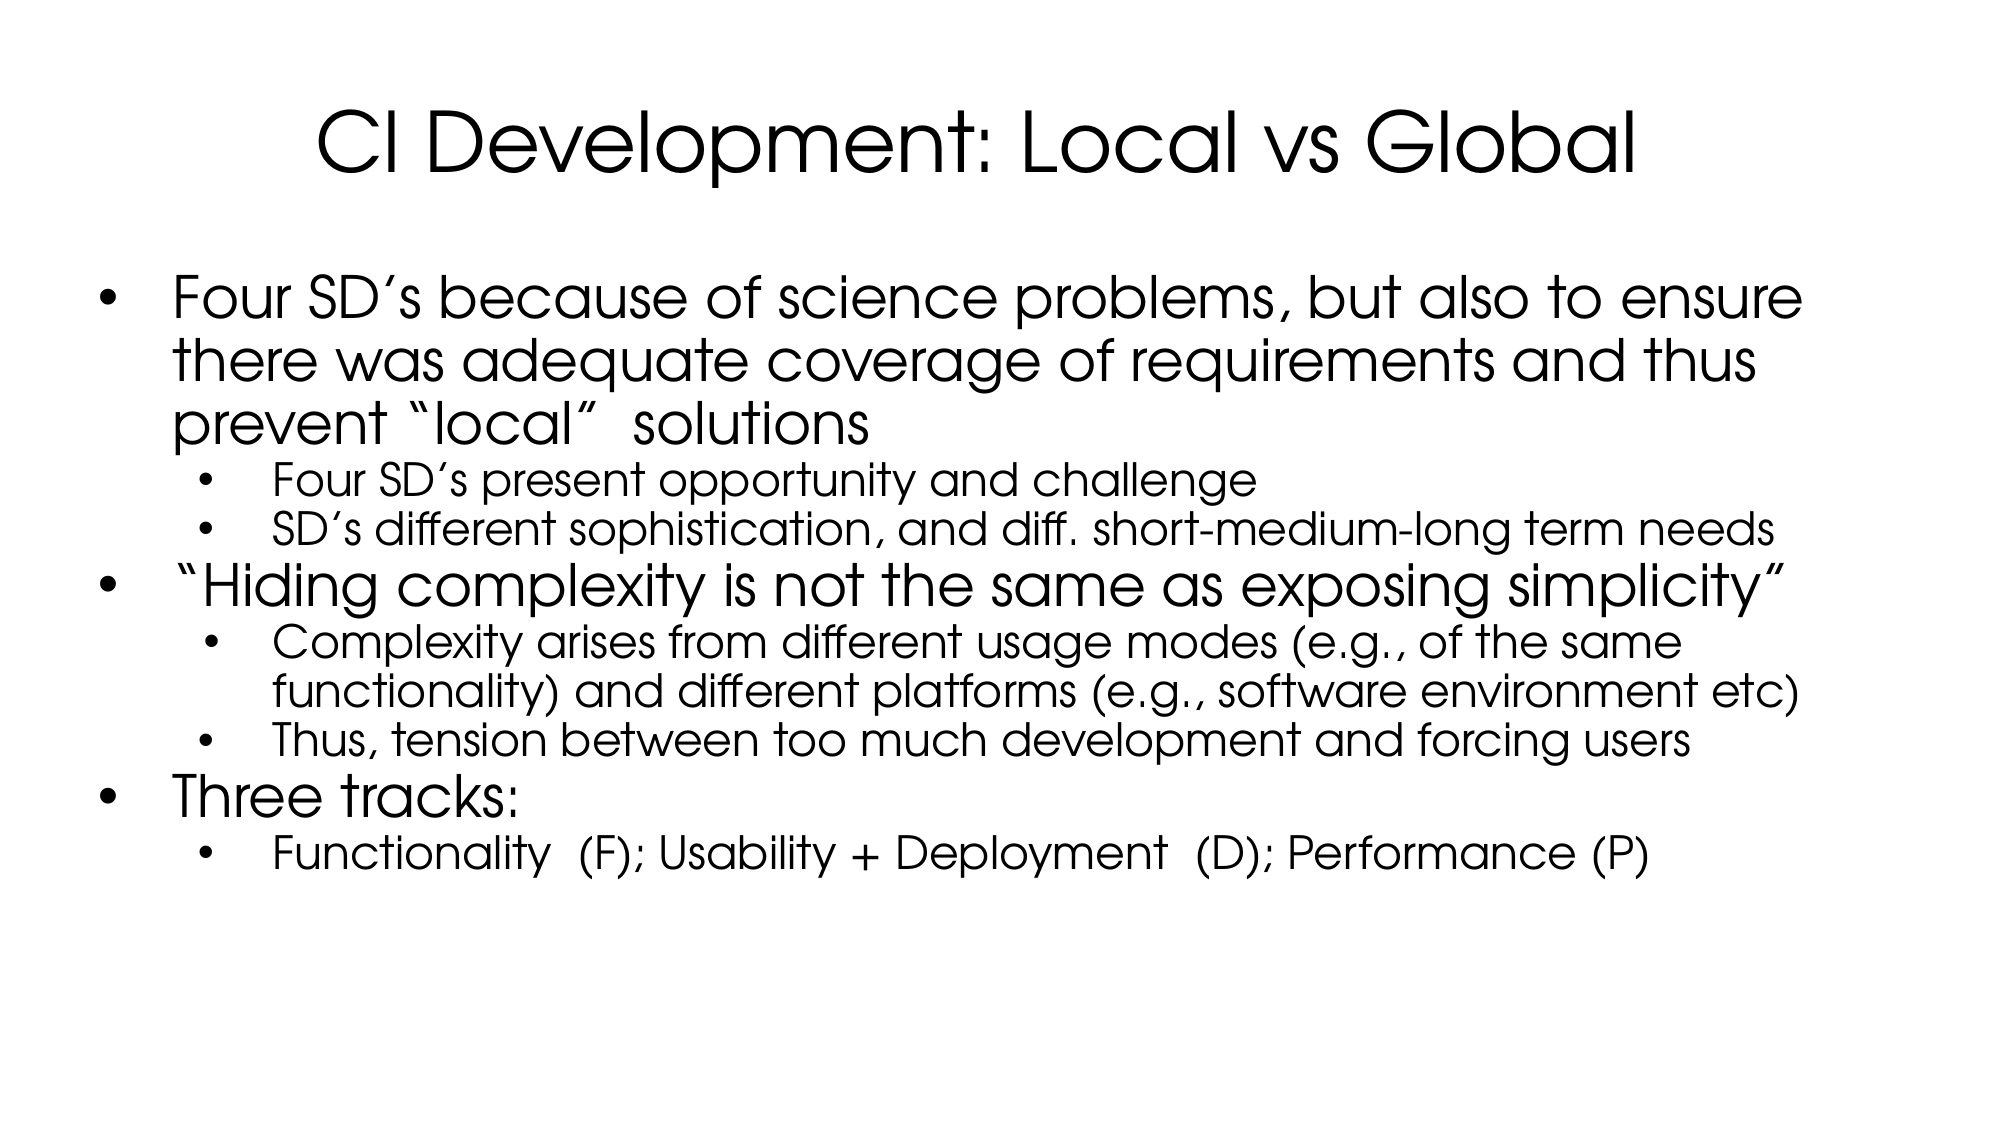

# CI Development: Local vs Global
Four SD’s because of science problems, but also to ensure there was adequate coverage of requirements and thus prevent “local”  solutions
Four SD’s present opportunity and challenge
SD’s different sophistication, and diff. short-medium-long term needs
“Hiding complexity is not the same as exposing simplicity”
Complexity arises from different usage modes (e.g., of the same functionality) and different platforms (e.g., software environment etc)
Thus, tension between too much development and forcing users
Three tracks:
Functionality  (F); Usability + Deployment  (D); Performance (P)